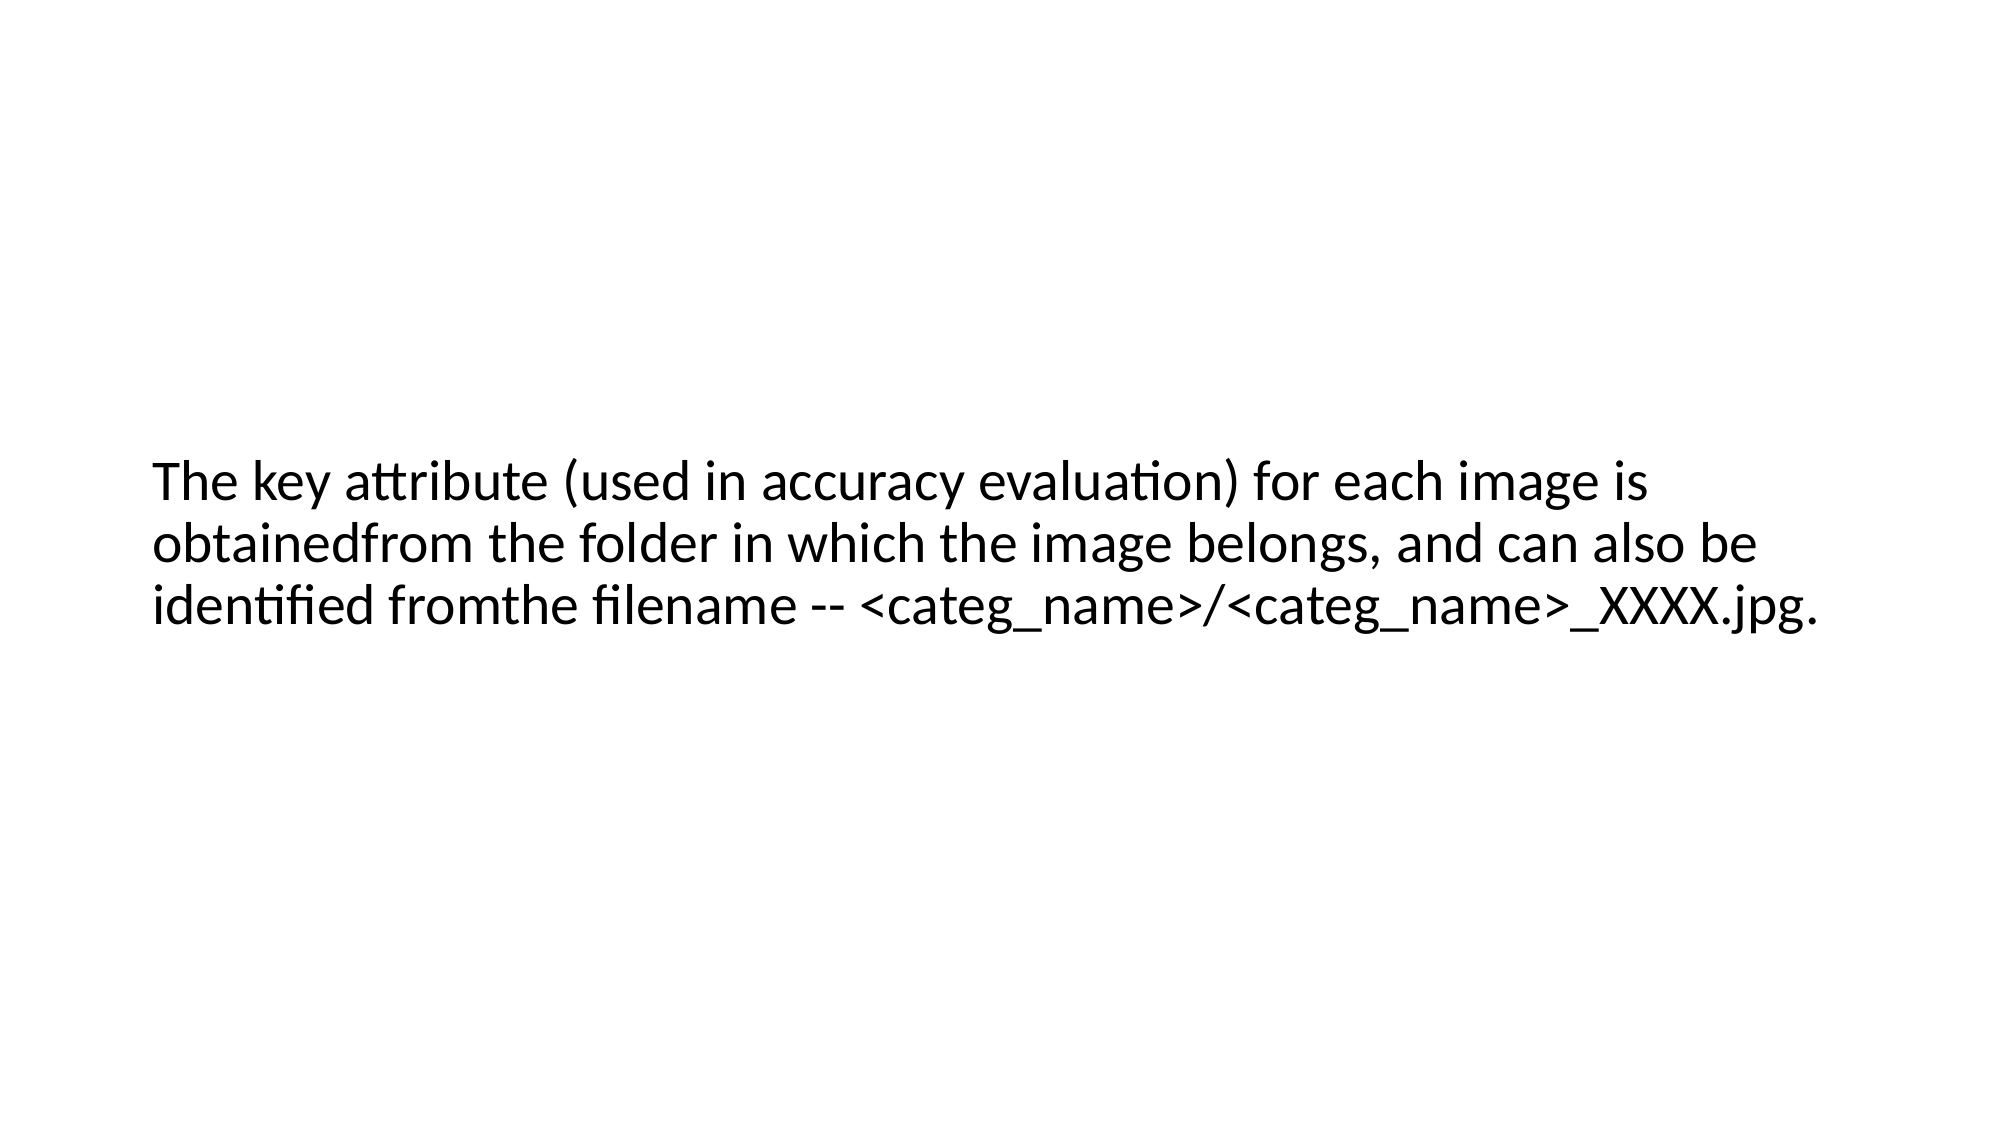

# The key attribute (used in accuracy evaluation) for each image is obtainedfrom the folder in which the image belongs, and can also be identified fromthe filename -- <categ_name>/<categ_name>_XXXX.jpg.